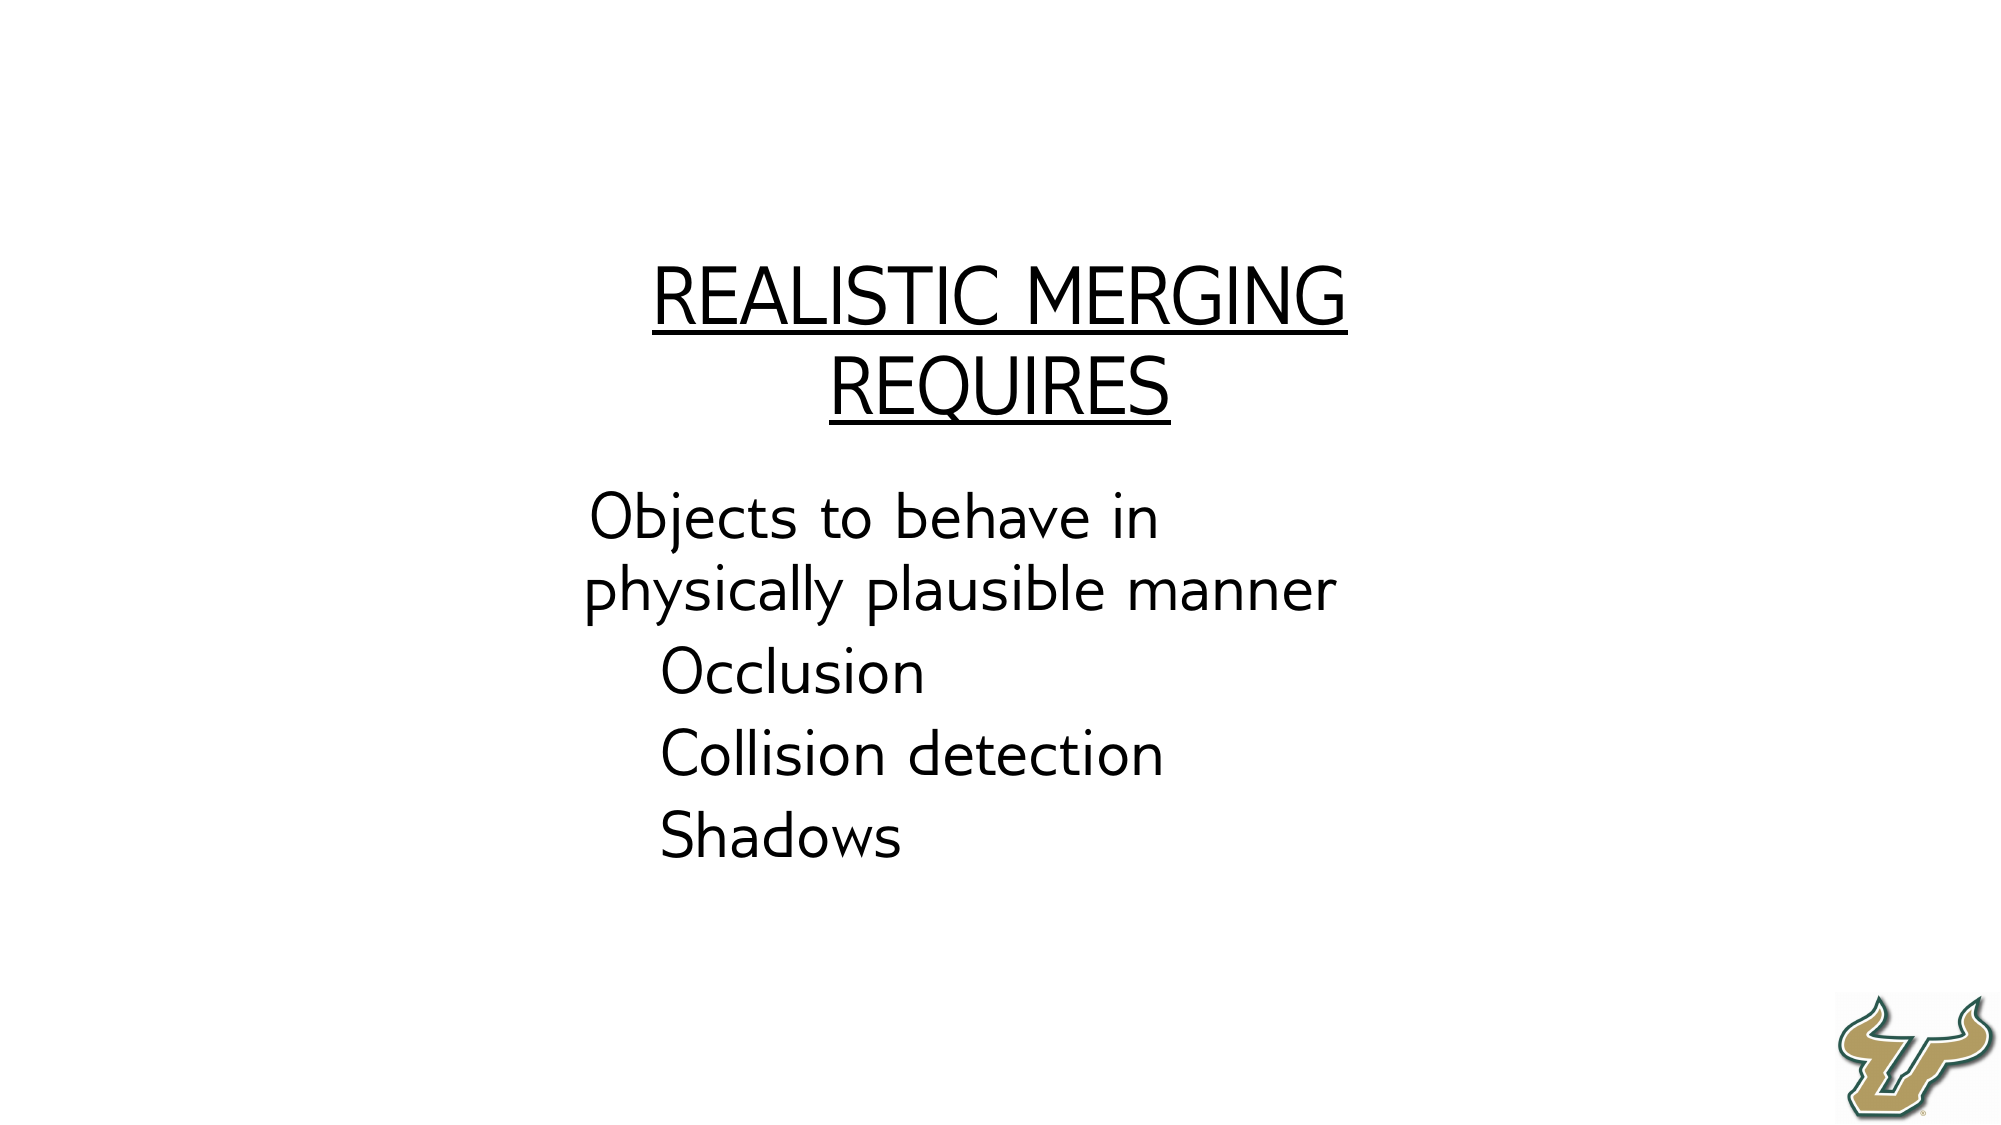

Realistic Merging Requires
Objects to behave in physically plausible manner
Occlusion
Collision detection
Shadows